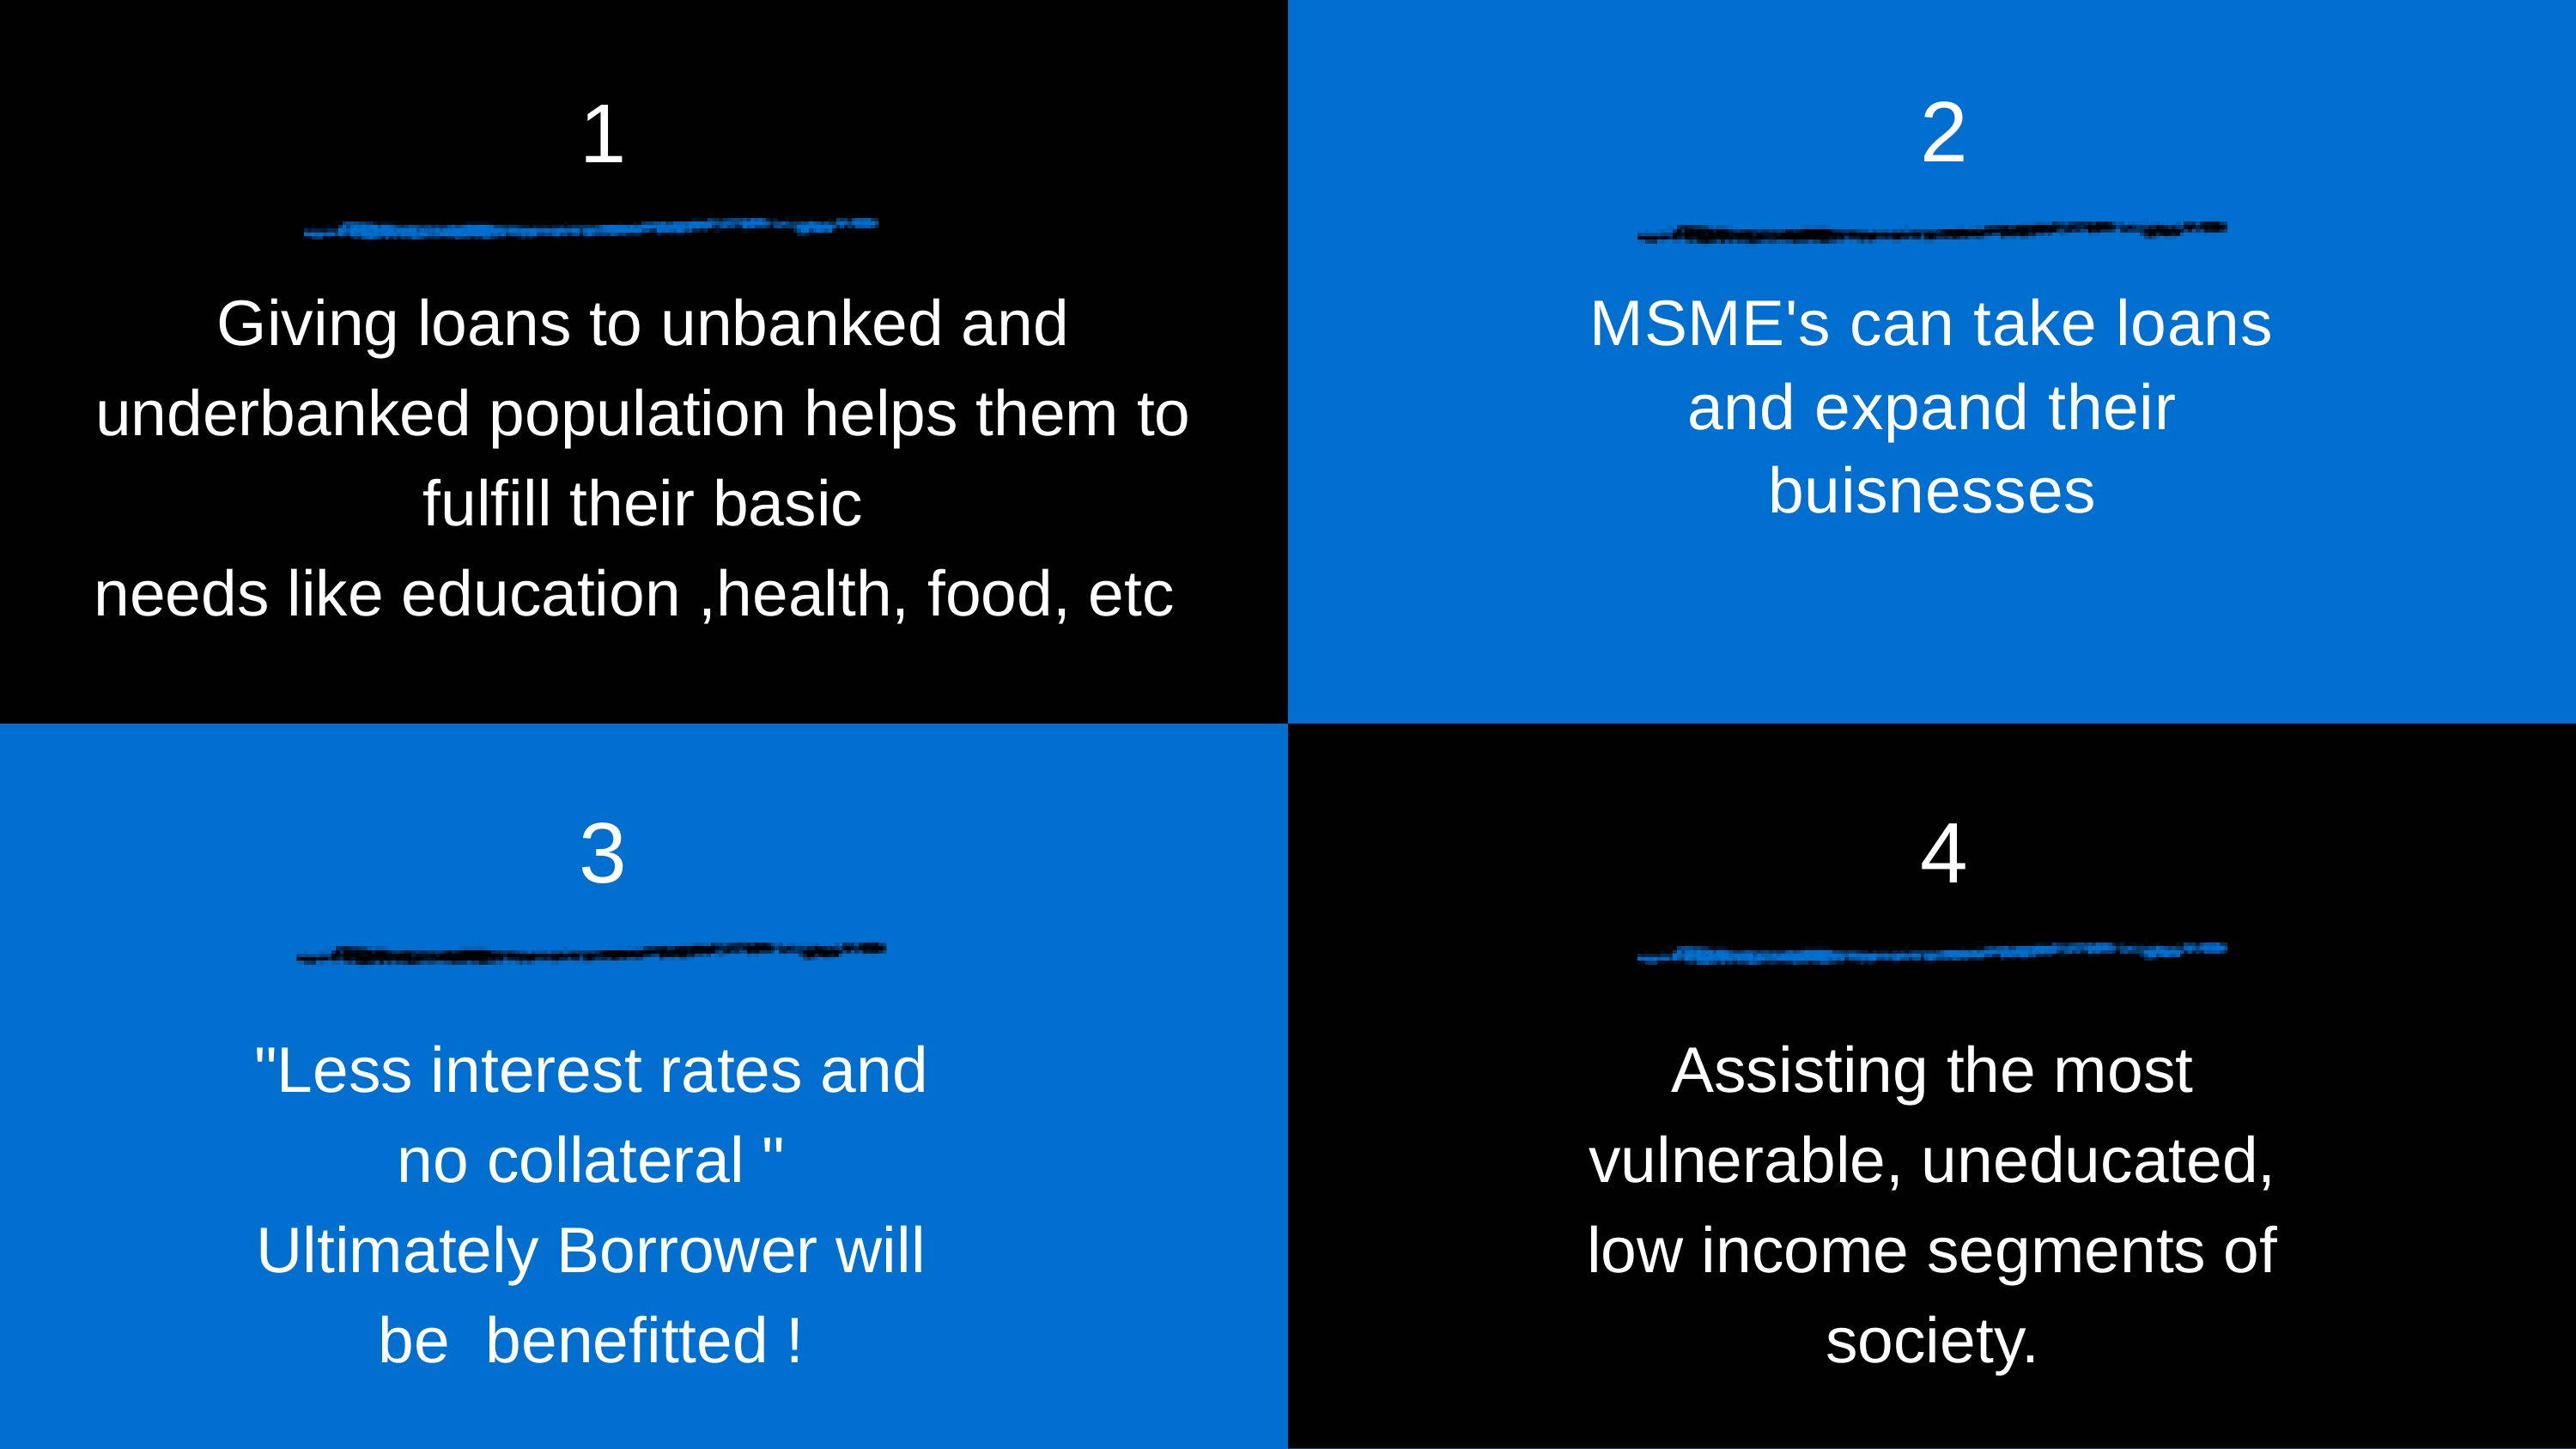

2

MSME's can take loans and expand their buisnesses

 1

Giving loans to unbanked and underbanked population helps them to fulfill their basic
needs like education ,health, food, etc

 3

"Less interest rates and no collateral "
Ultimately Borrower will be  benefitted !
 4

Assisting the most vulnerable, uneducated, low income segments of society.